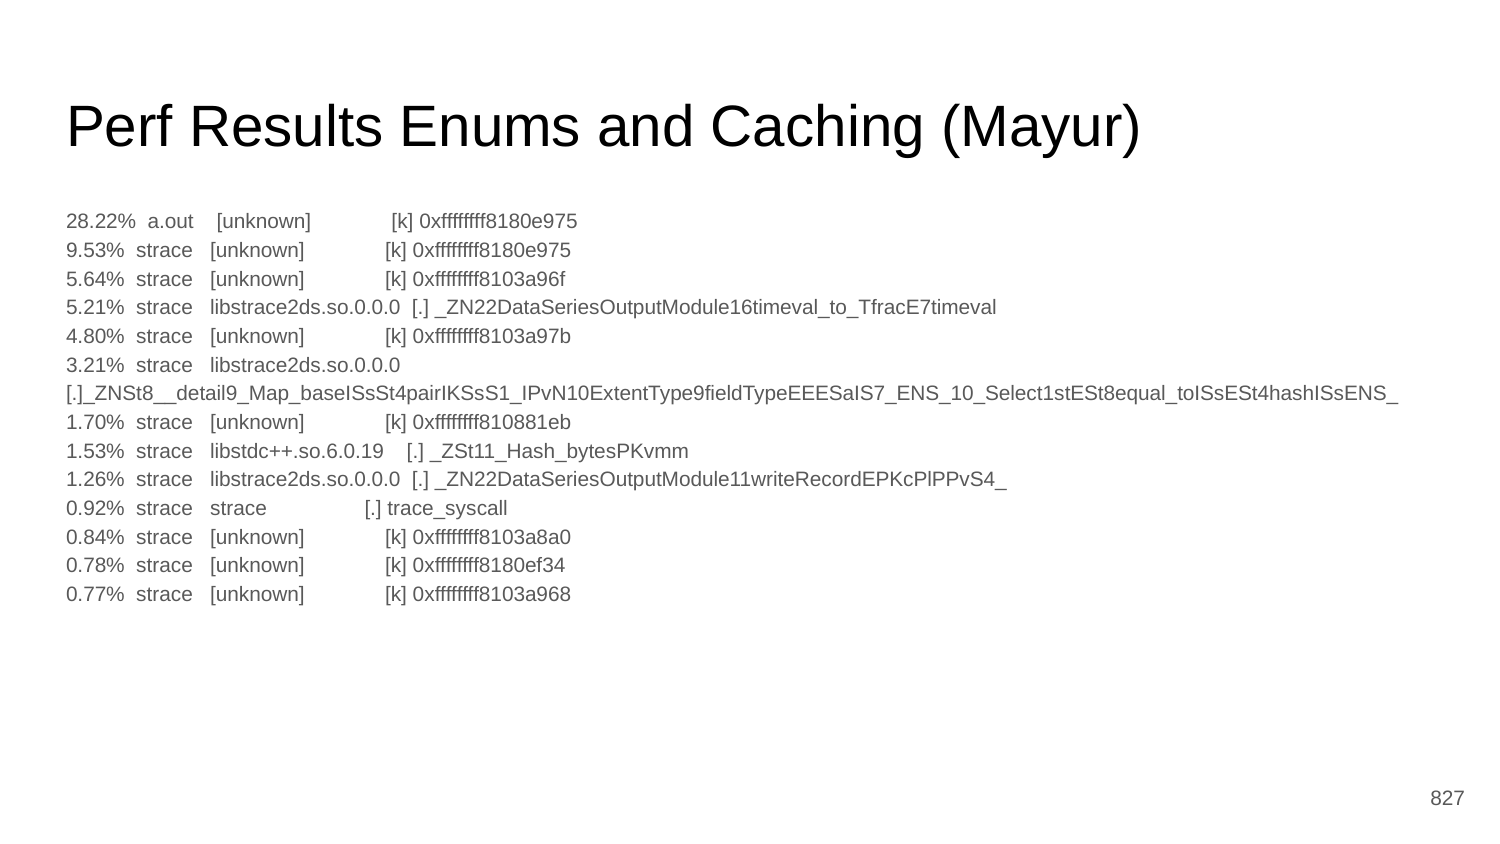

# Perf Results Enums and Caching (Mayur)
28.22%  a.out    [unknown]              [k] 0xffffffff8180e975
9.53%  strace   [unknown]              [k] 0xffffffff8180e975
5.64%  strace   [unknown]              [k] 0xffffffff8103a96f
5.21%  strace   libstrace2ds.so.0.0.0  [.] _ZN22DataSeriesOutputModule16timeval_to_TfracE7timeval
4.80%  strace   [unknown]              [k] 0xffffffff8103a97b
3.21%  strace   libstrace2ds.so.0.0.0  [.]_ZNSt8__detail9_Map_baseISsSt4pairIKSsS1_IPvN10ExtentType9fieldTypeEEESaIS7_ENS_10_Select1stESt8equal_toISsESt4hashISsENS_
1.70%  strace   [unknown]              [k] 0xffffffff810881eb
1.53%  strace   libstdc++.so.6.0.19    [.] _ZSt11_Hash_bytesPKvmm
1.26%  strace   libstrace2ds.so.0.0.0  [.] _ZN22DataSeriesOutputModule11writeRecordEPKcPlPPvS4_
0.92%  strace   strace                 [.] trace_syscall
0.84%  strace   [unknown]              [k] 0xffffffff8103a8a0
0.78%  strace   [unknown]              [k] 0xffffffff8180ef34
0.77%  strace   [unknown]              [k] 0xffffffff8103a968
827